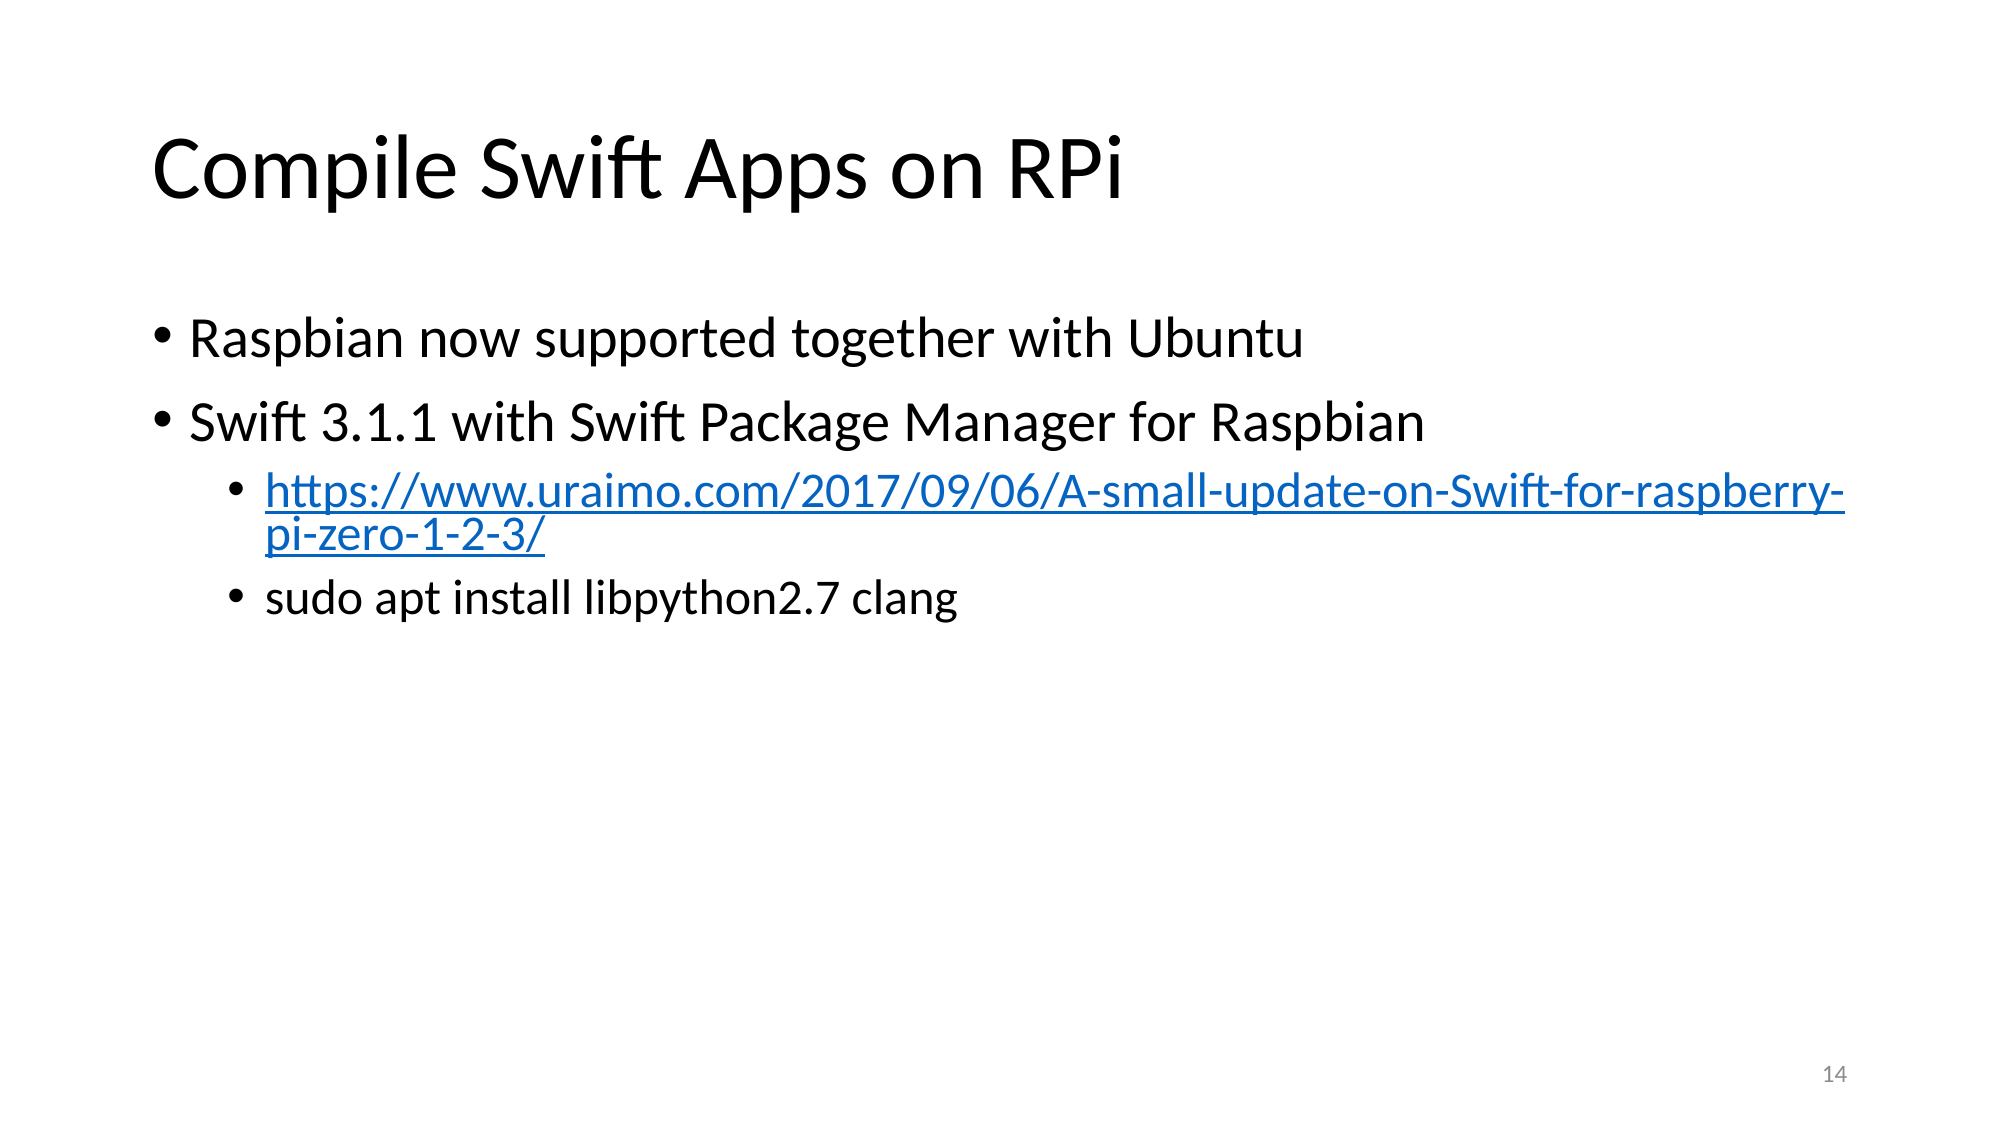

# Compile Swift Apps on RPi
Raspbian now supported together with Ubuntu
Swift 3.1.1 with Swift Package Manager for Raspbian
https://www.uraimo.com/2017/09/06/A-small-update-on-Swift-for-raspberry-pi-zero-1-2-3/
sudo apt install libpython2.7 clang

14